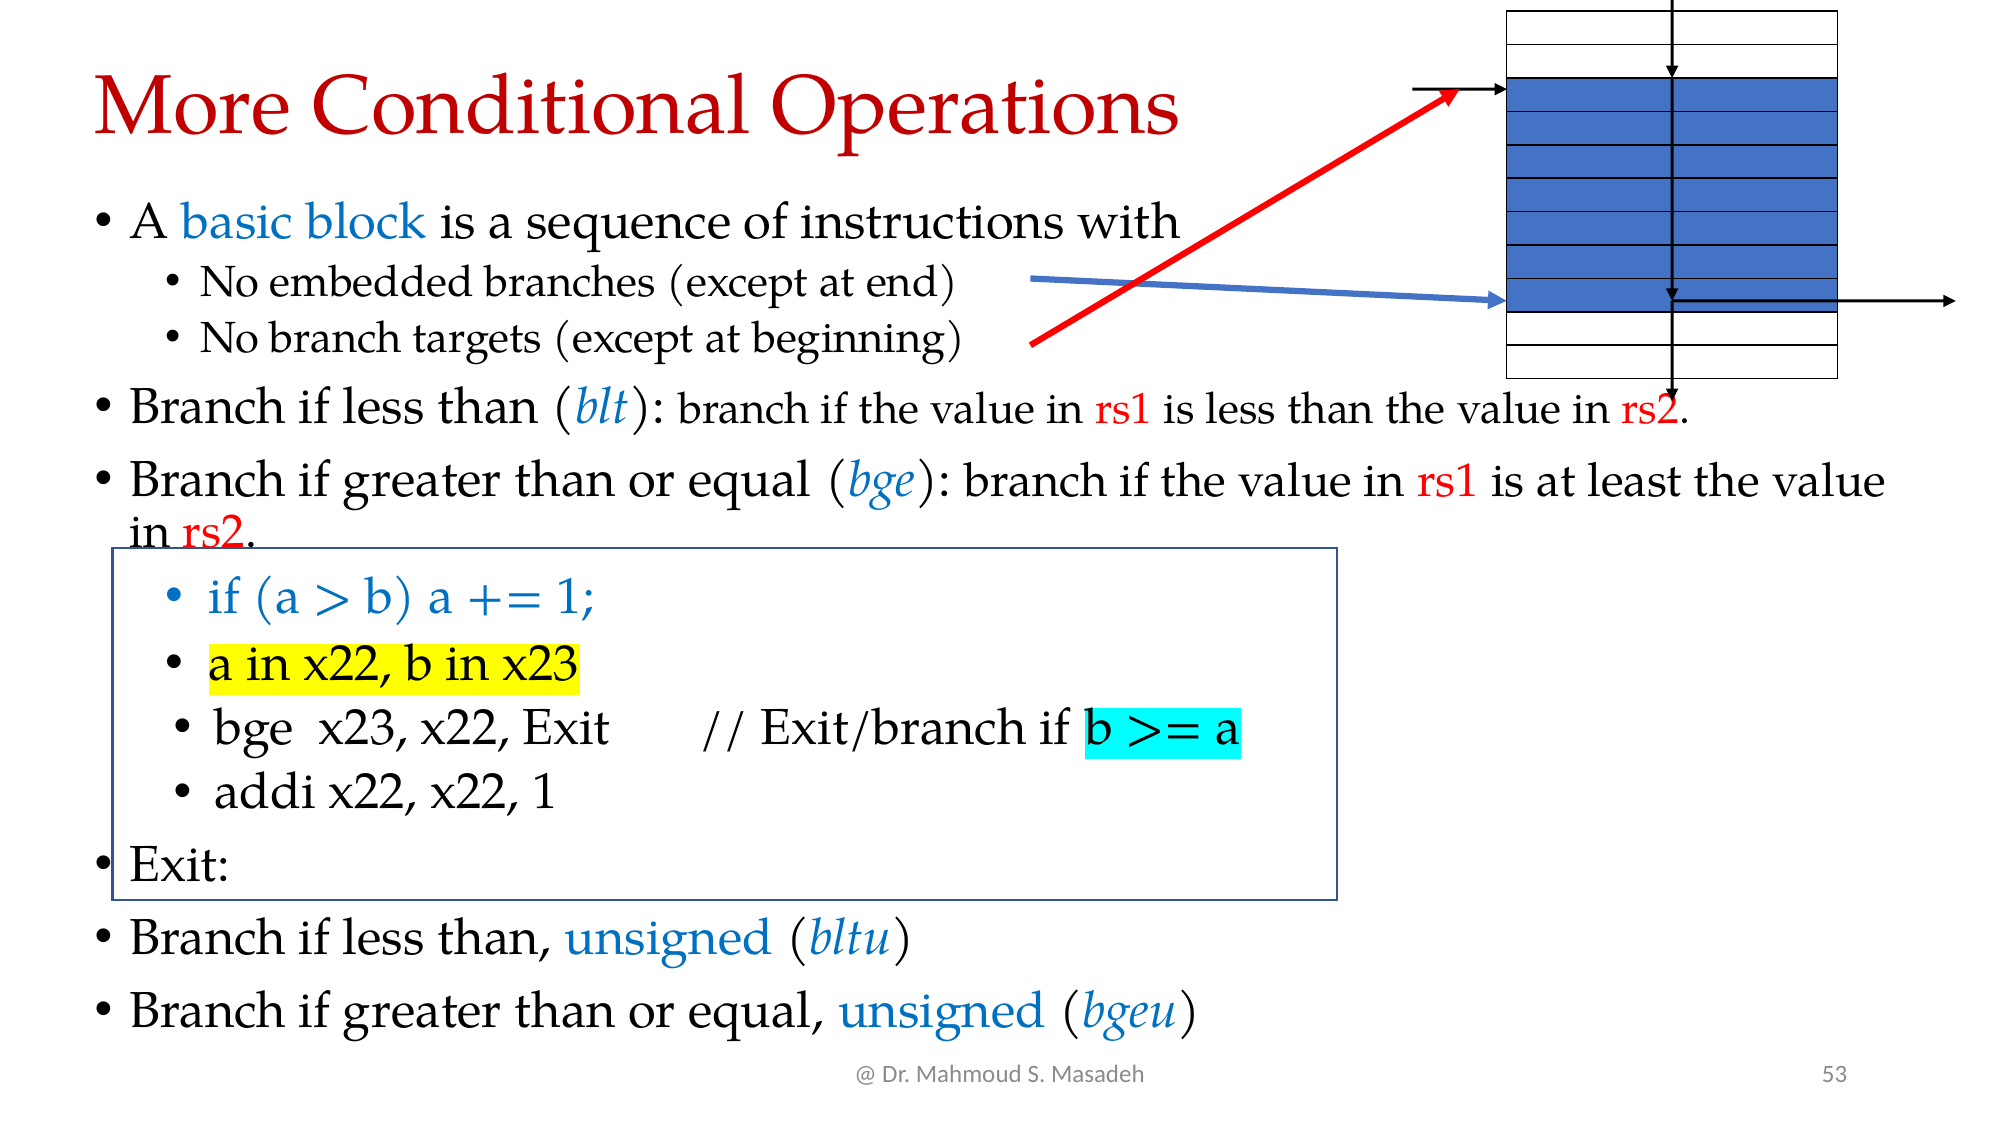

# More Conditional Operations
A basic block is a sequence of instructions with
No embedded branches (except at end)
No branch targets (except at beginning)
Branch if less than (blt): branch if the value in rs1 is less than the value in rs2.
Branch if greater than or equal (bge): branch if the value in rs1 is at least the value in rs2.
if (a > b) a += 1;
a in x22, b in x23
  bge  x23, x22, Exit       // Exit/branch if b >= a
  addi x22, x22, 1
Exit:
Branch if less than, unsigned (bltu)
Branch if greater than or equal, unsigned (bgeu)

@ Dr. Mahmoud S. Masadeh
53